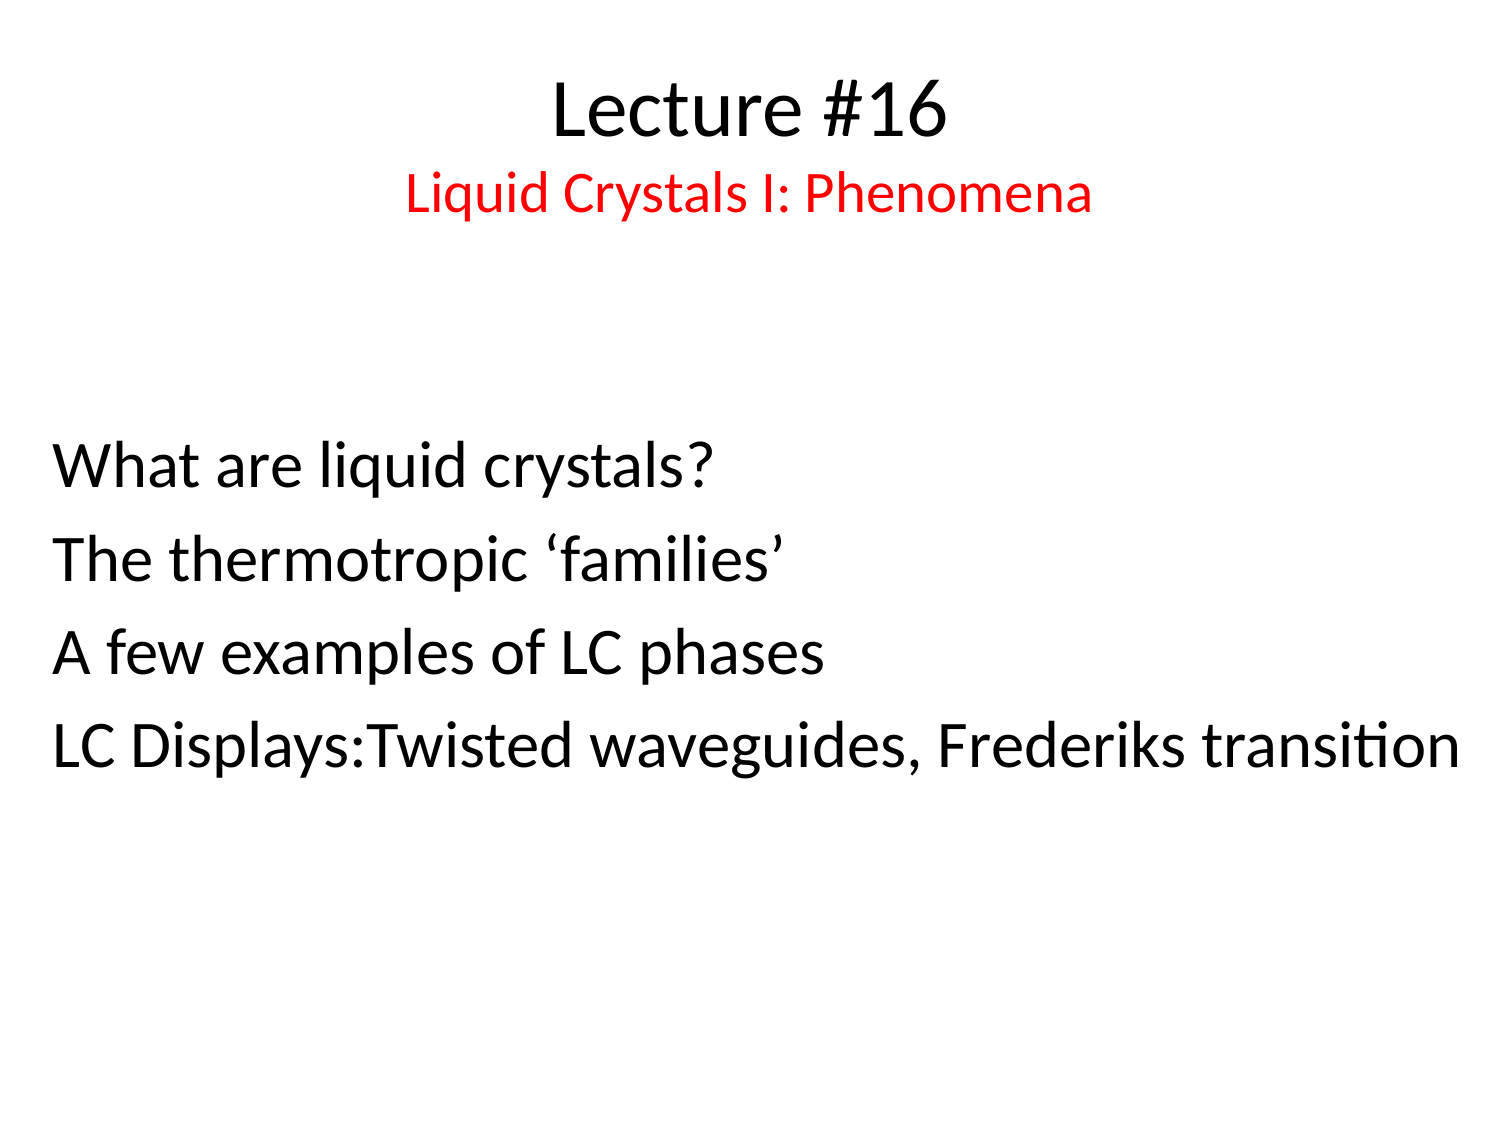

# Lecture #16 Liquid Crystals I: Phenomena

What are liquid crystals?
The thermotropic ‘families’
A few examples of LC phases
LC Displays:Twisted waveguides, Frederiks transition